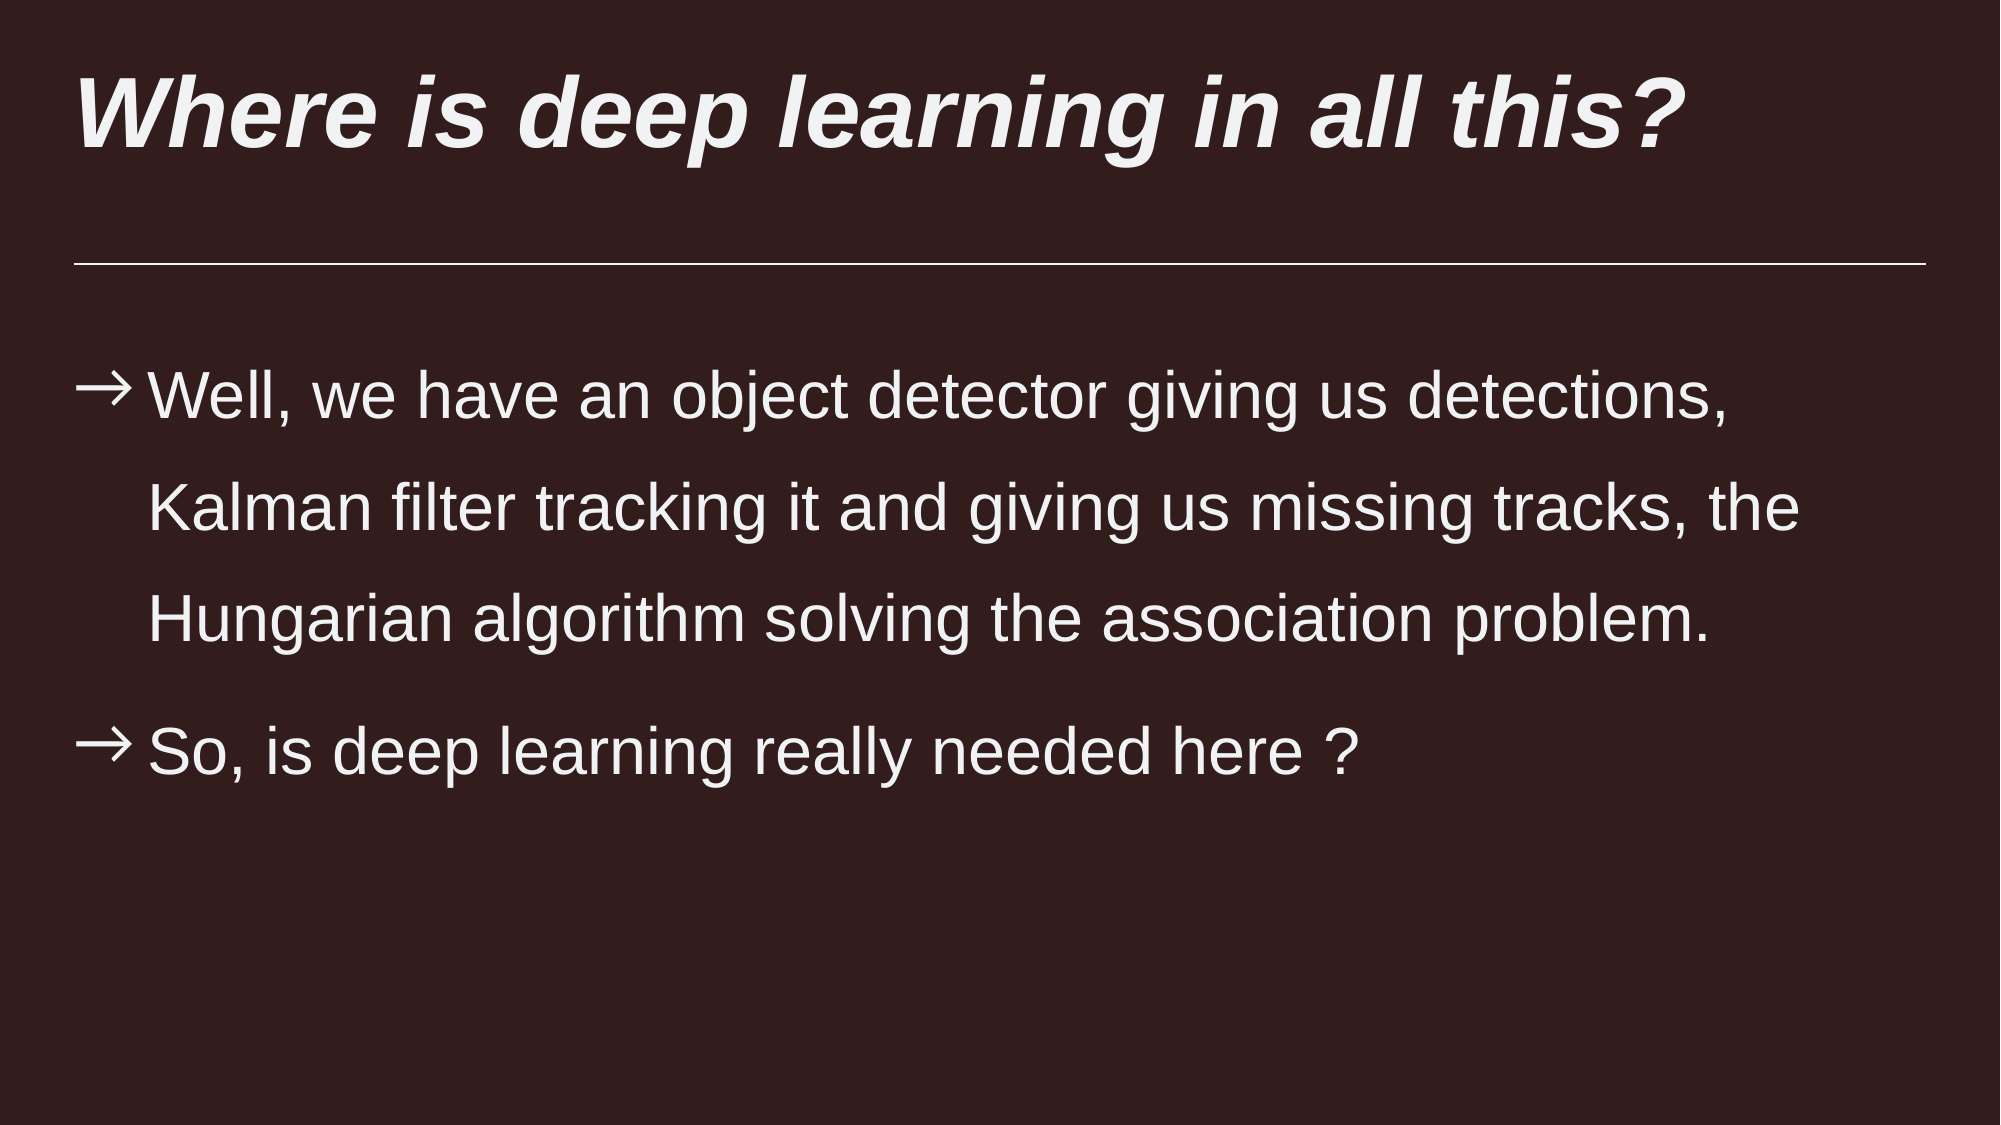

# Where is deep learning in all this?
Well, we have an object detector giving us detections, Kalman filter tracking it and giving us missing tracks, the Hungarian algorithm solving the association problem.
So, is deep learning really needed here ?